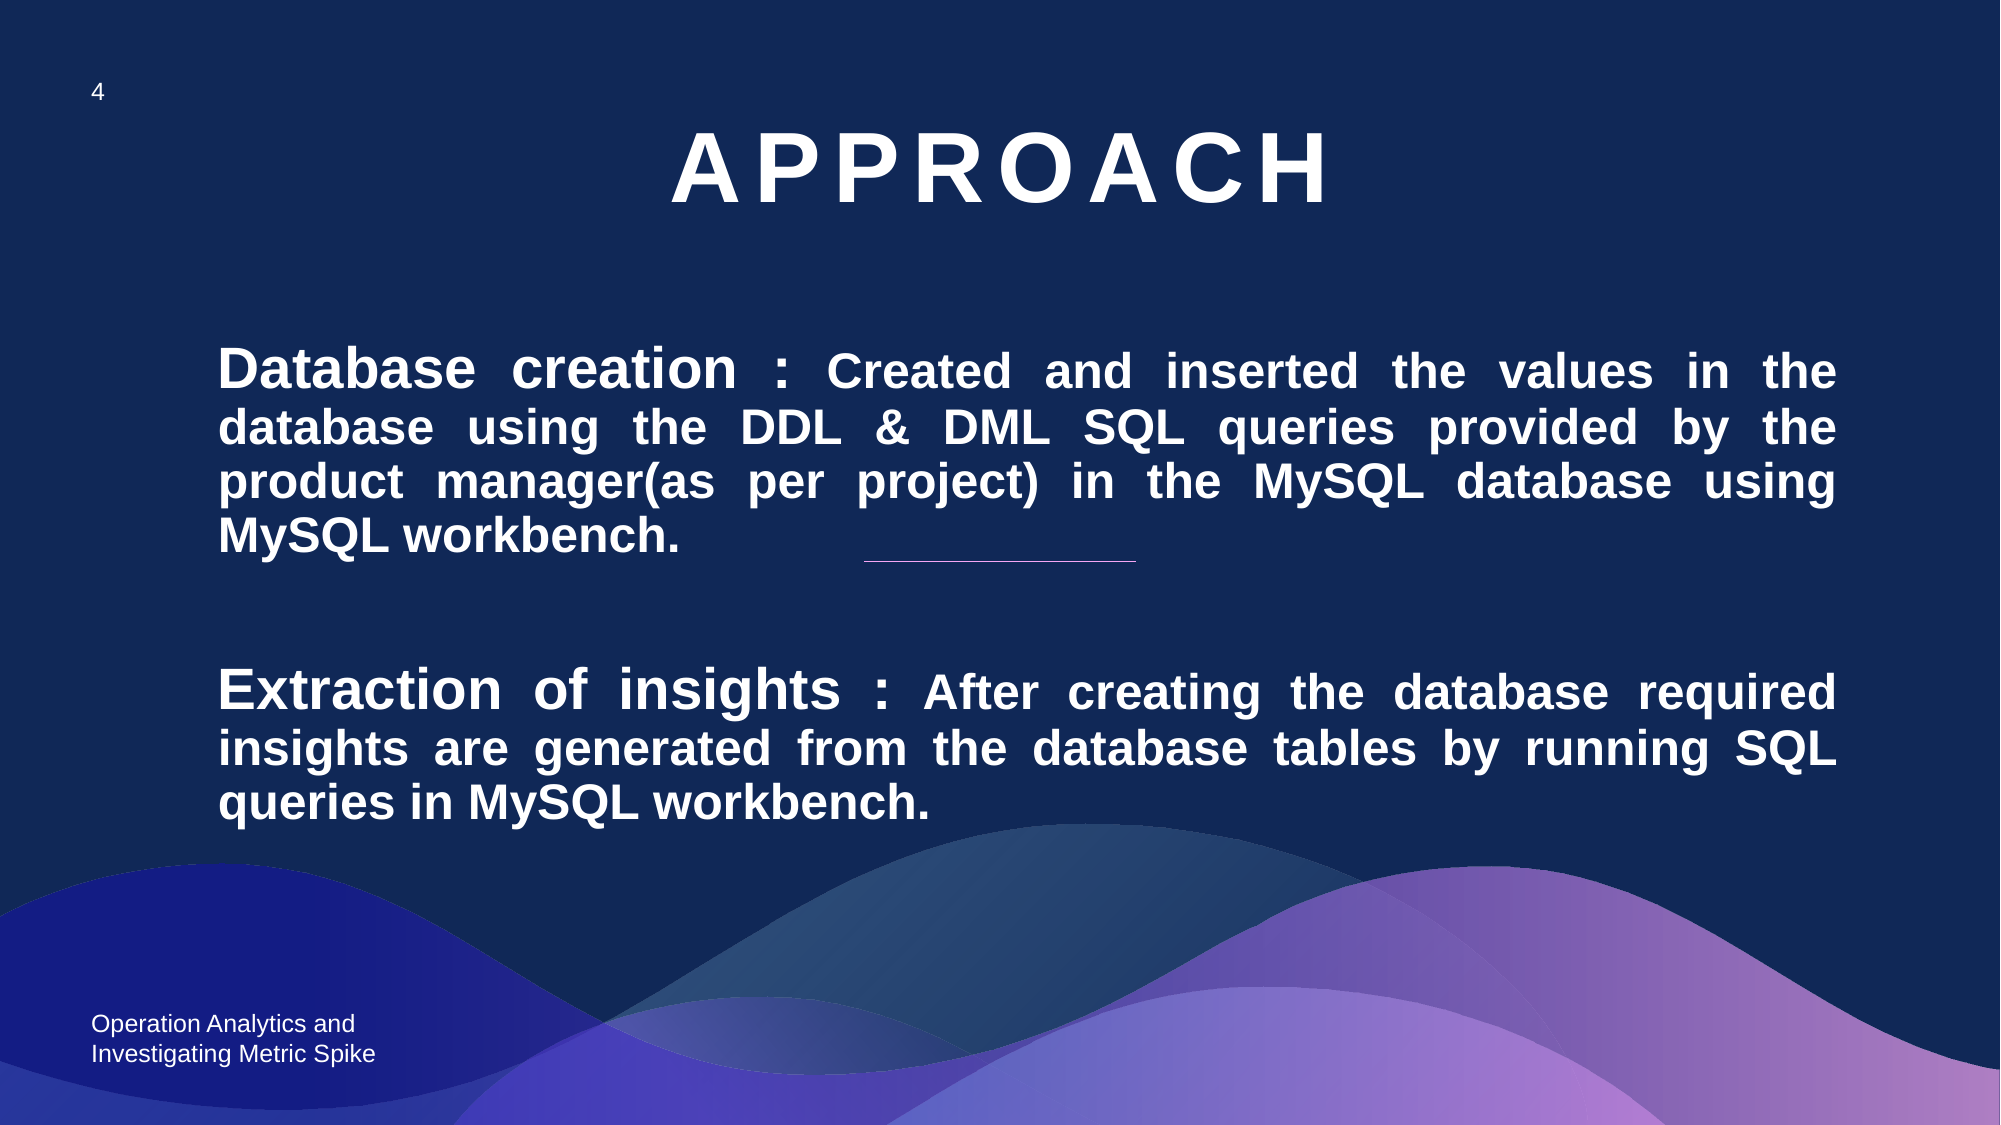

# APPROACH
4
Database creation : Created and inserted the values in the database using the DDL & DML SQL queries provided by the product manager(as per project) in the MySQL database using MySQL workbench.

Extraction of insights : After creating the database required insights are generated from the database tables by running SQL queries in MySQL workbench.
Operation Analytics and
Investigating Metric Spike